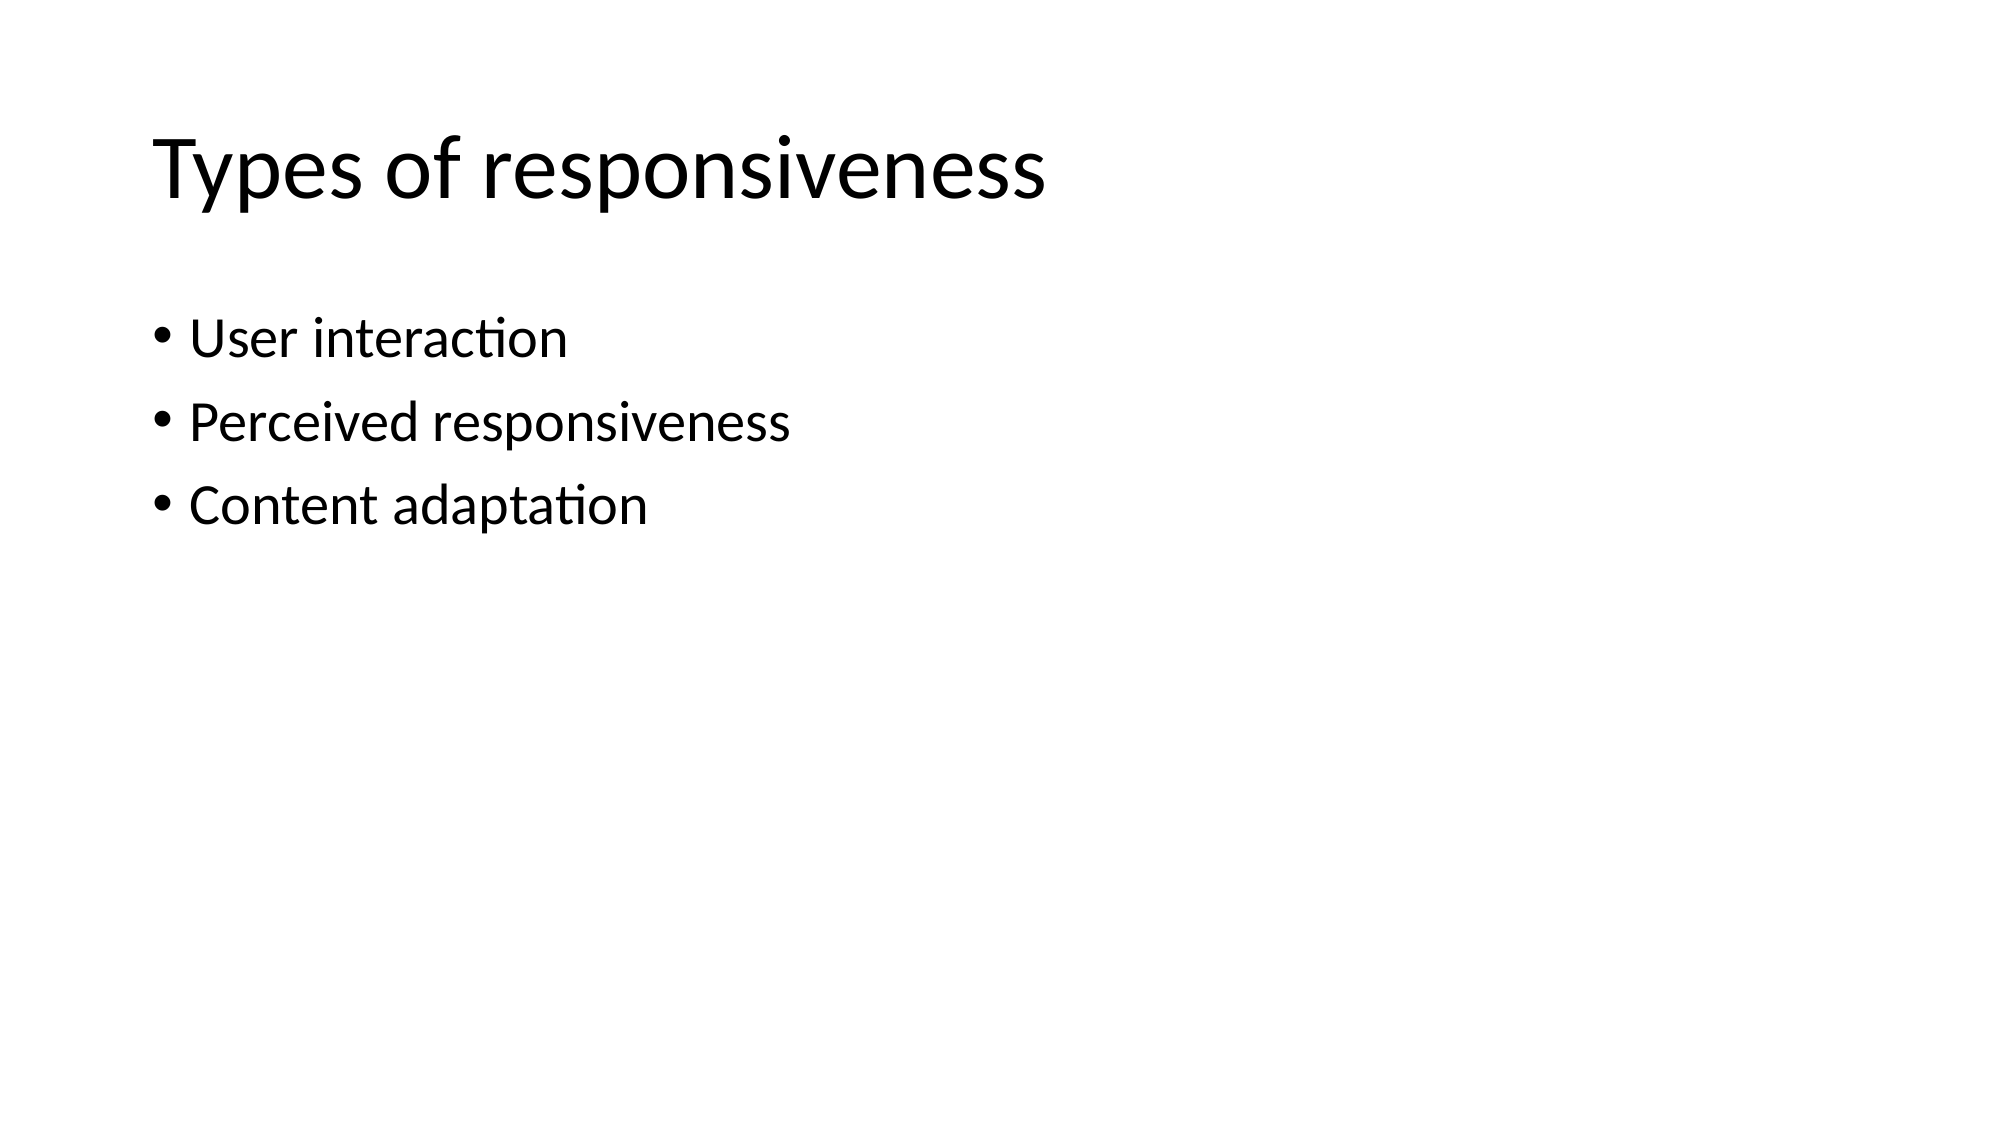

# Types of responsiveness
User interaction
Perceived responsiveness
Content adaptation